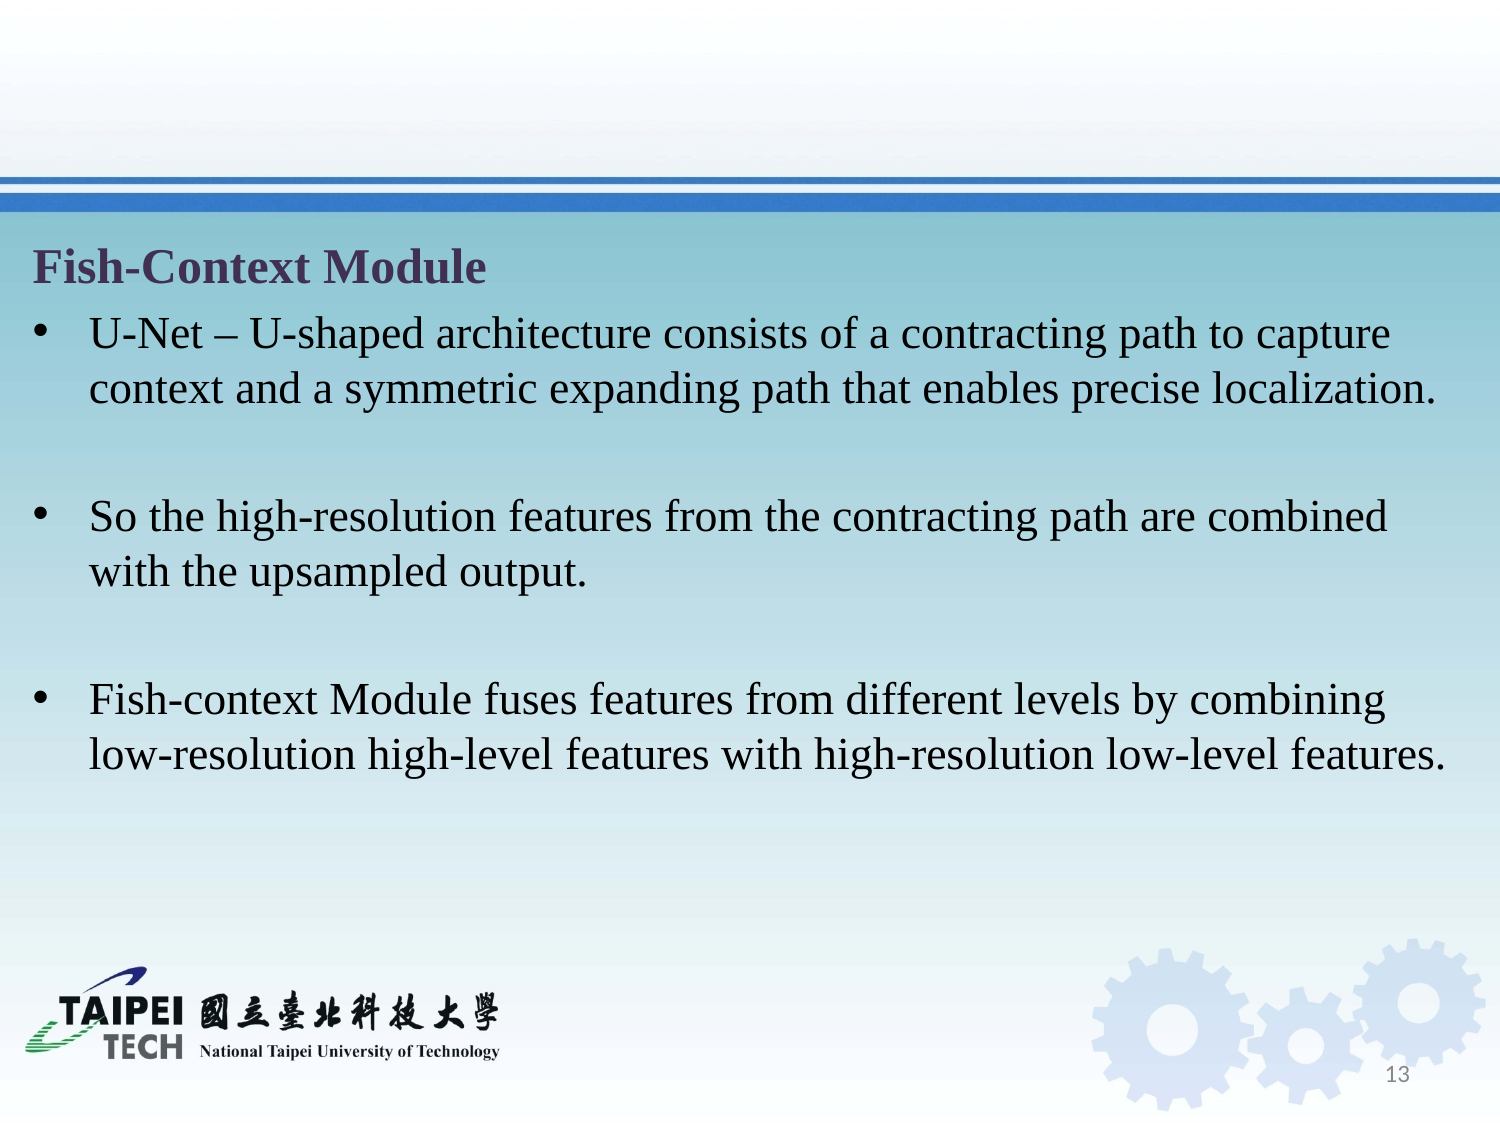

#

Fish-Context Module
U-Net – U-shaped architecture consists of a contracting path to capture context and a symmetric expanding path that enables precise localization.

So the high-resolution features from the contracting path are combined with the upsampled output.

Fish-context Module fuses features from different levels by combining low-resolution high-level features with high-resolution low-level features.

13